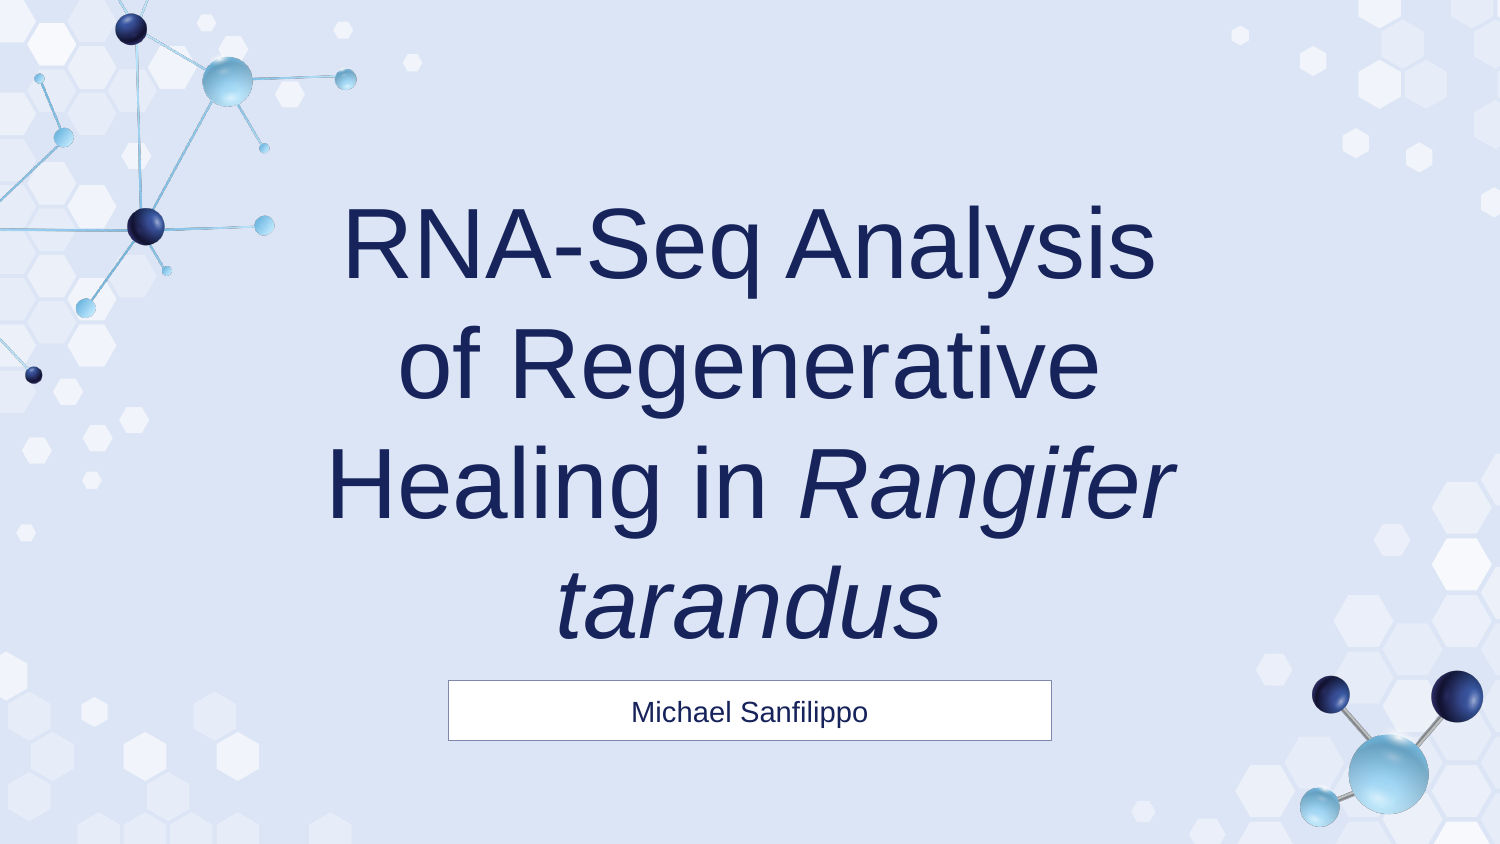

# RNA-Seq Analysis of Regenerative Healing in Rangifer tarandus
Michael Sanfilippo